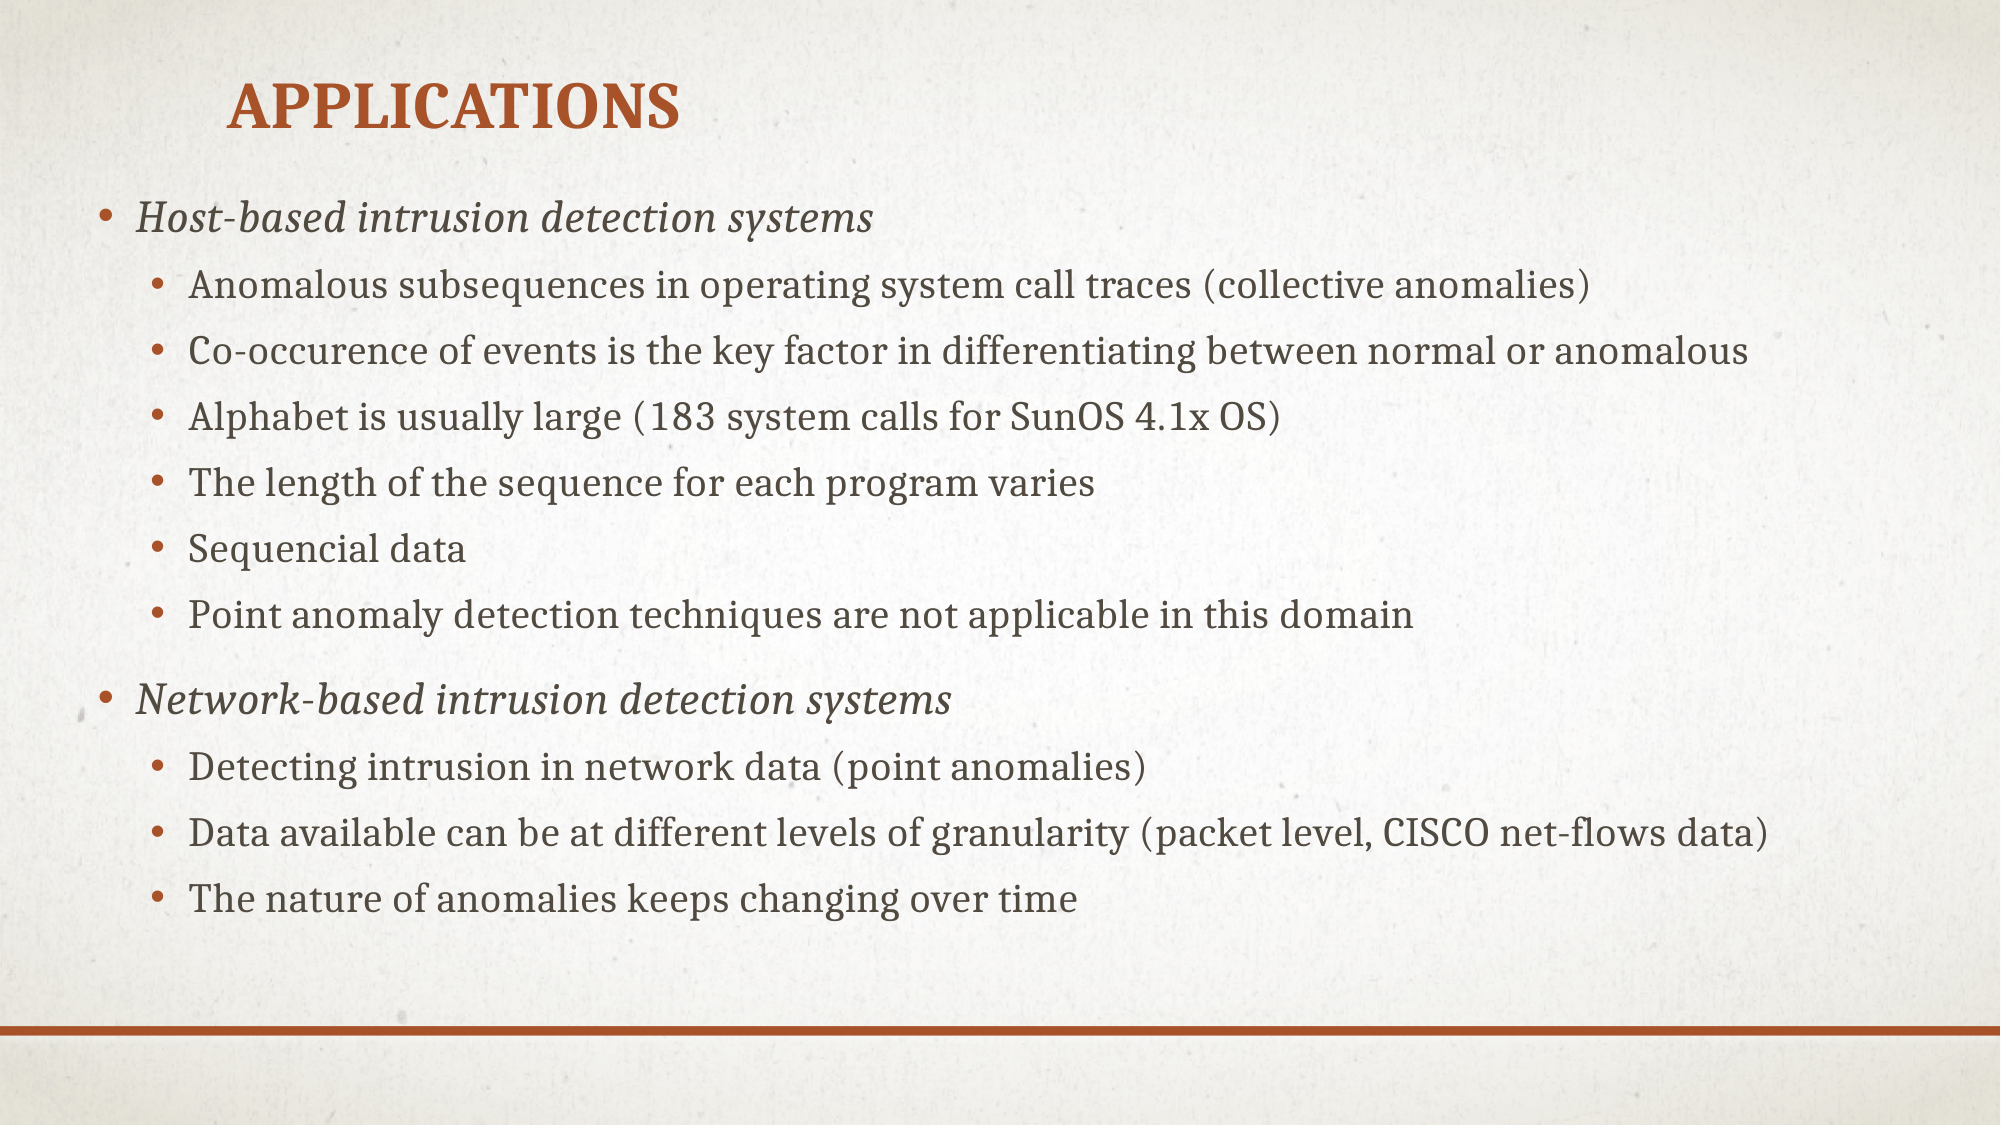

# applications
Host-based intrusion detection systems
Anomalous subsequences in operating system call traces (collective anomalies)
Co-occurence of events is the key factor in differentiating between normal or anomalous
Alphabet is usually large (183 system calls for SunOS 4.1x OS)
The length of the sequence for each program varies
Sequencial data
Point anomaly detection techniques are not applicable in this domain
Network-based intrusion detection systems
Detecting intrusion in network data (point anomalies)
Data available can be at different levels of granularity (packet level, CISCO net-flows data)
The nature of anomalies keeps changing over time